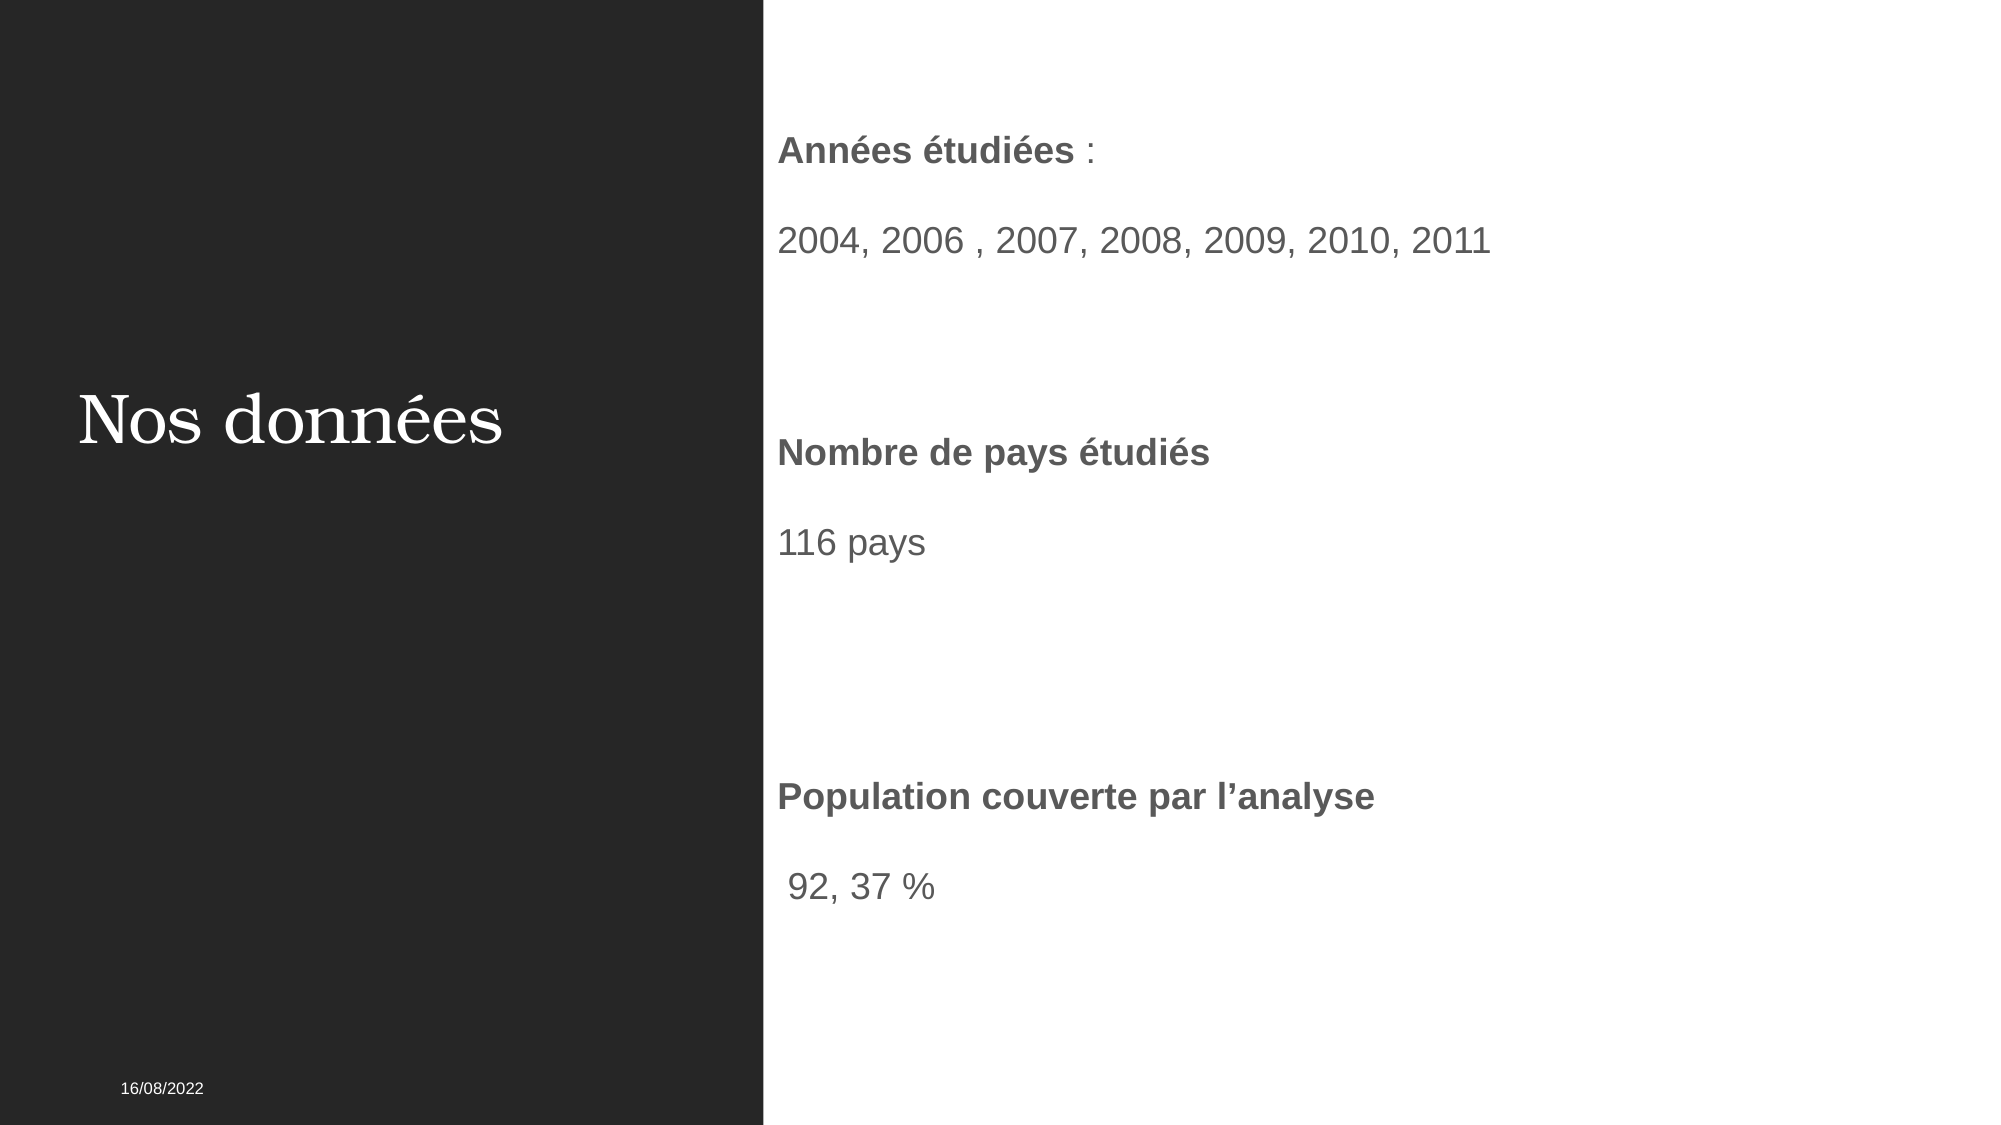

Années étudiées :

2004, 2006 , 2007, 2008, 2009, 2010, 2011
# Nos données
Nombre de pays étudiés

116 pays
Population couverte par l’analyse

 92, 37 %
16/08/2022